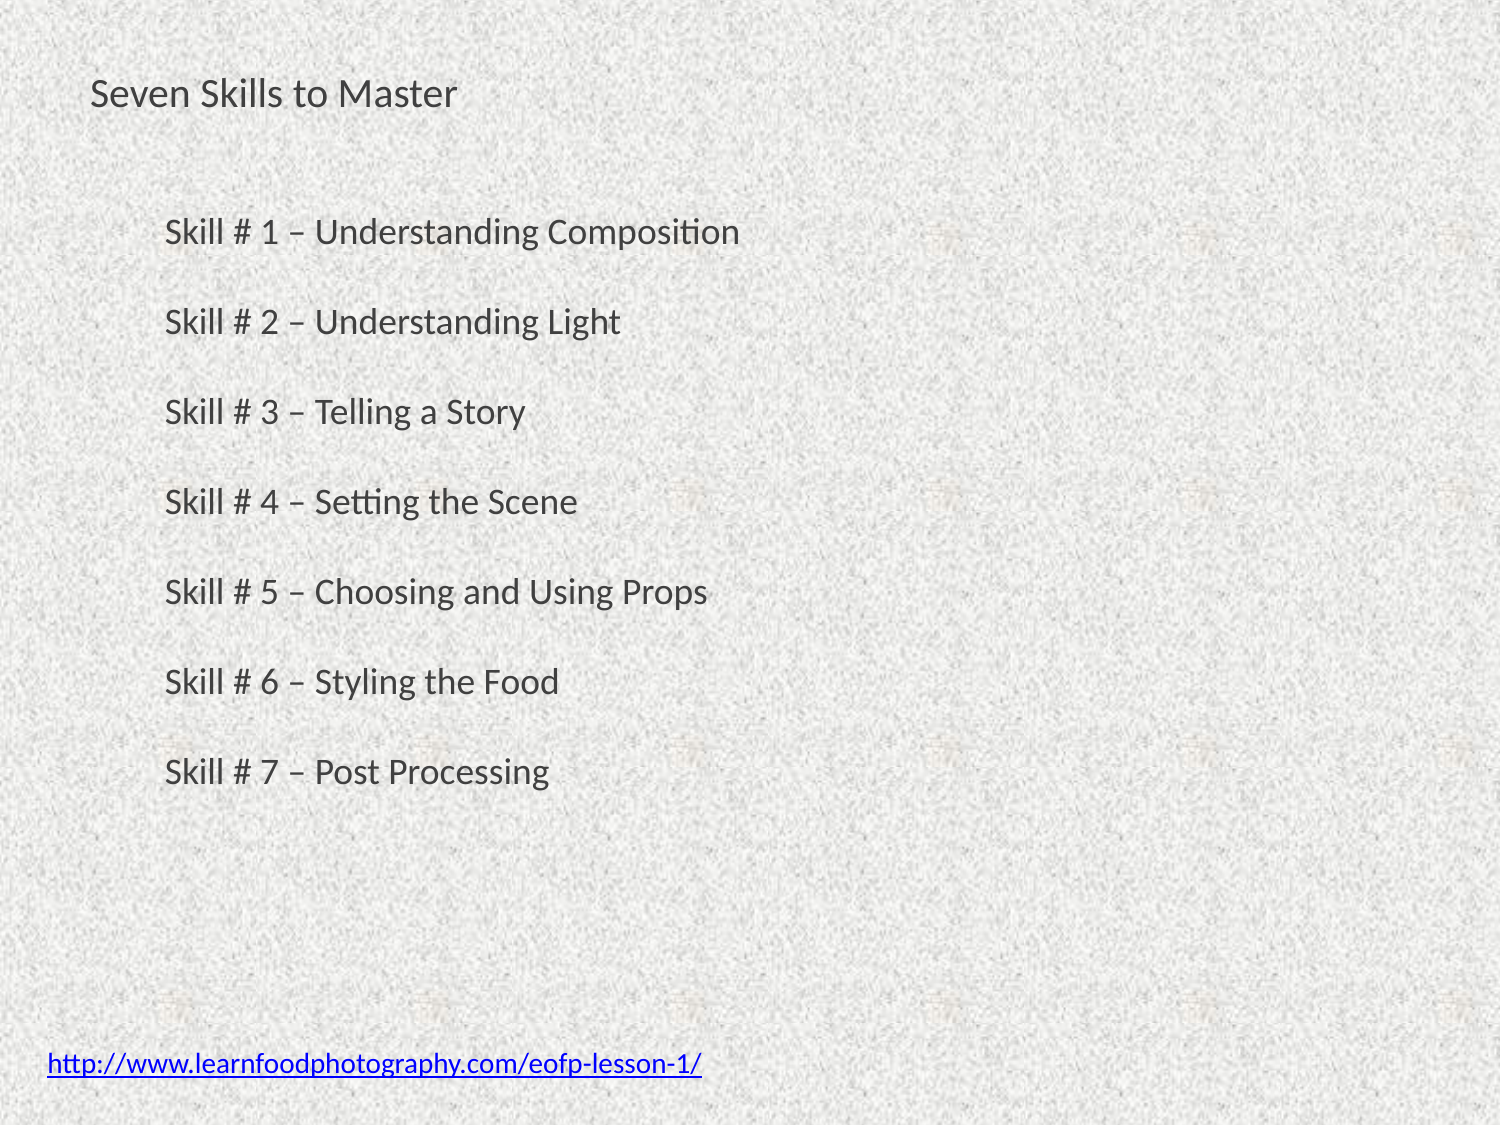

# Seven Skills to Master
Skill # 1 – Understanding Composition

Skill # 2 – Understanding Light

Skill # 3 – Telling a Story

Skill # 4 – Setting the Scene

Skill # 5 – Choosing and Using Props

Skill # 6 – Styling the Food

Skill # 7 – Post Processing

http://www.learnfoodphotography.com/eofp-lesson-1/